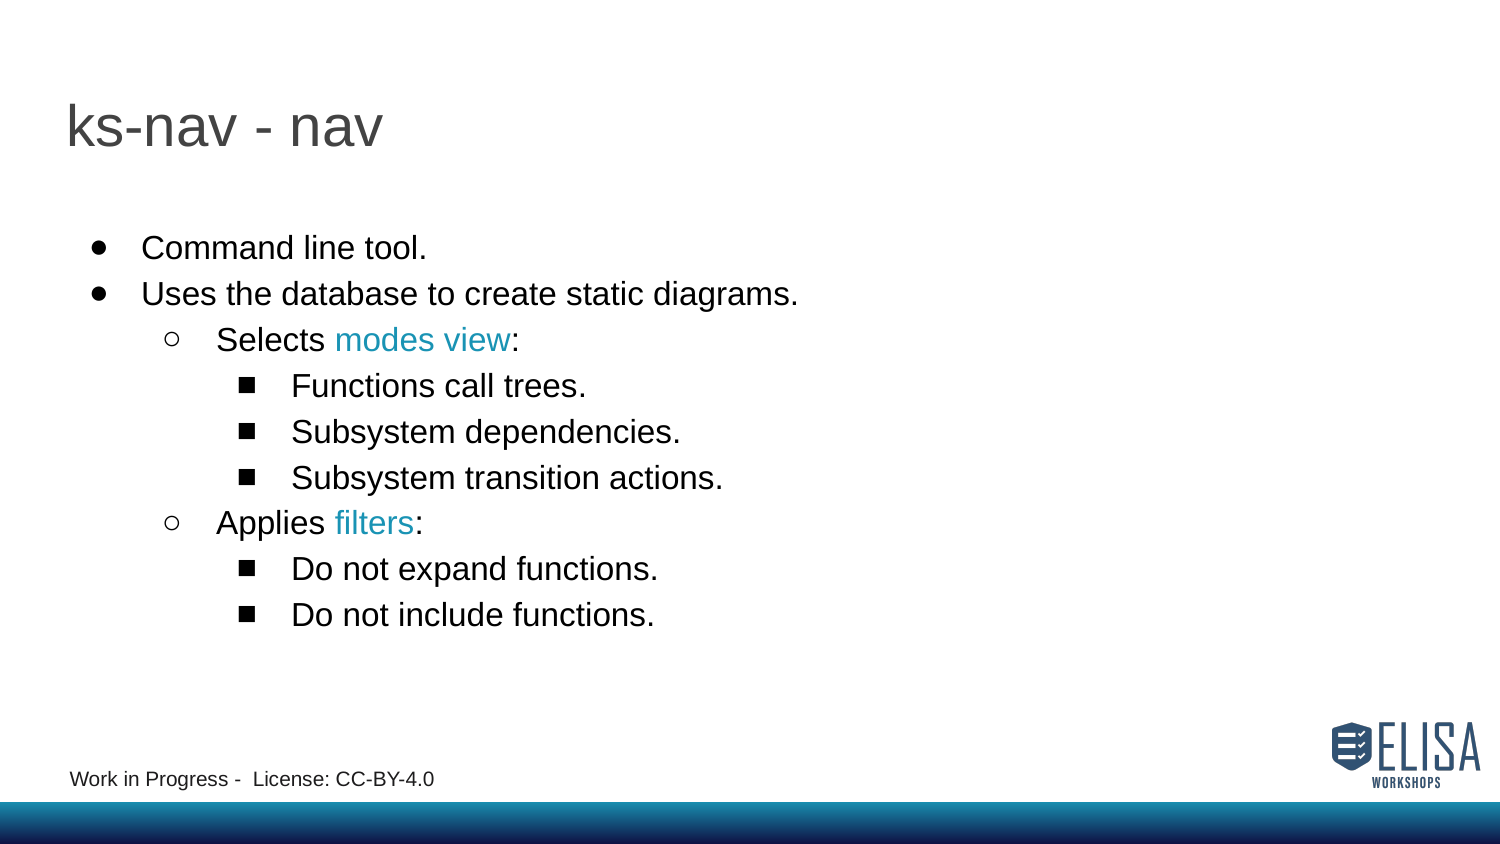

ks-nav - nav
Command line tool.
Uses the database to create static diagrams.
Selects modes view:
Functions call trees.
Subsystem dependencies.
Subsystem transition actions.
Applies filters:
Do not expand functions.
Do not include functions.